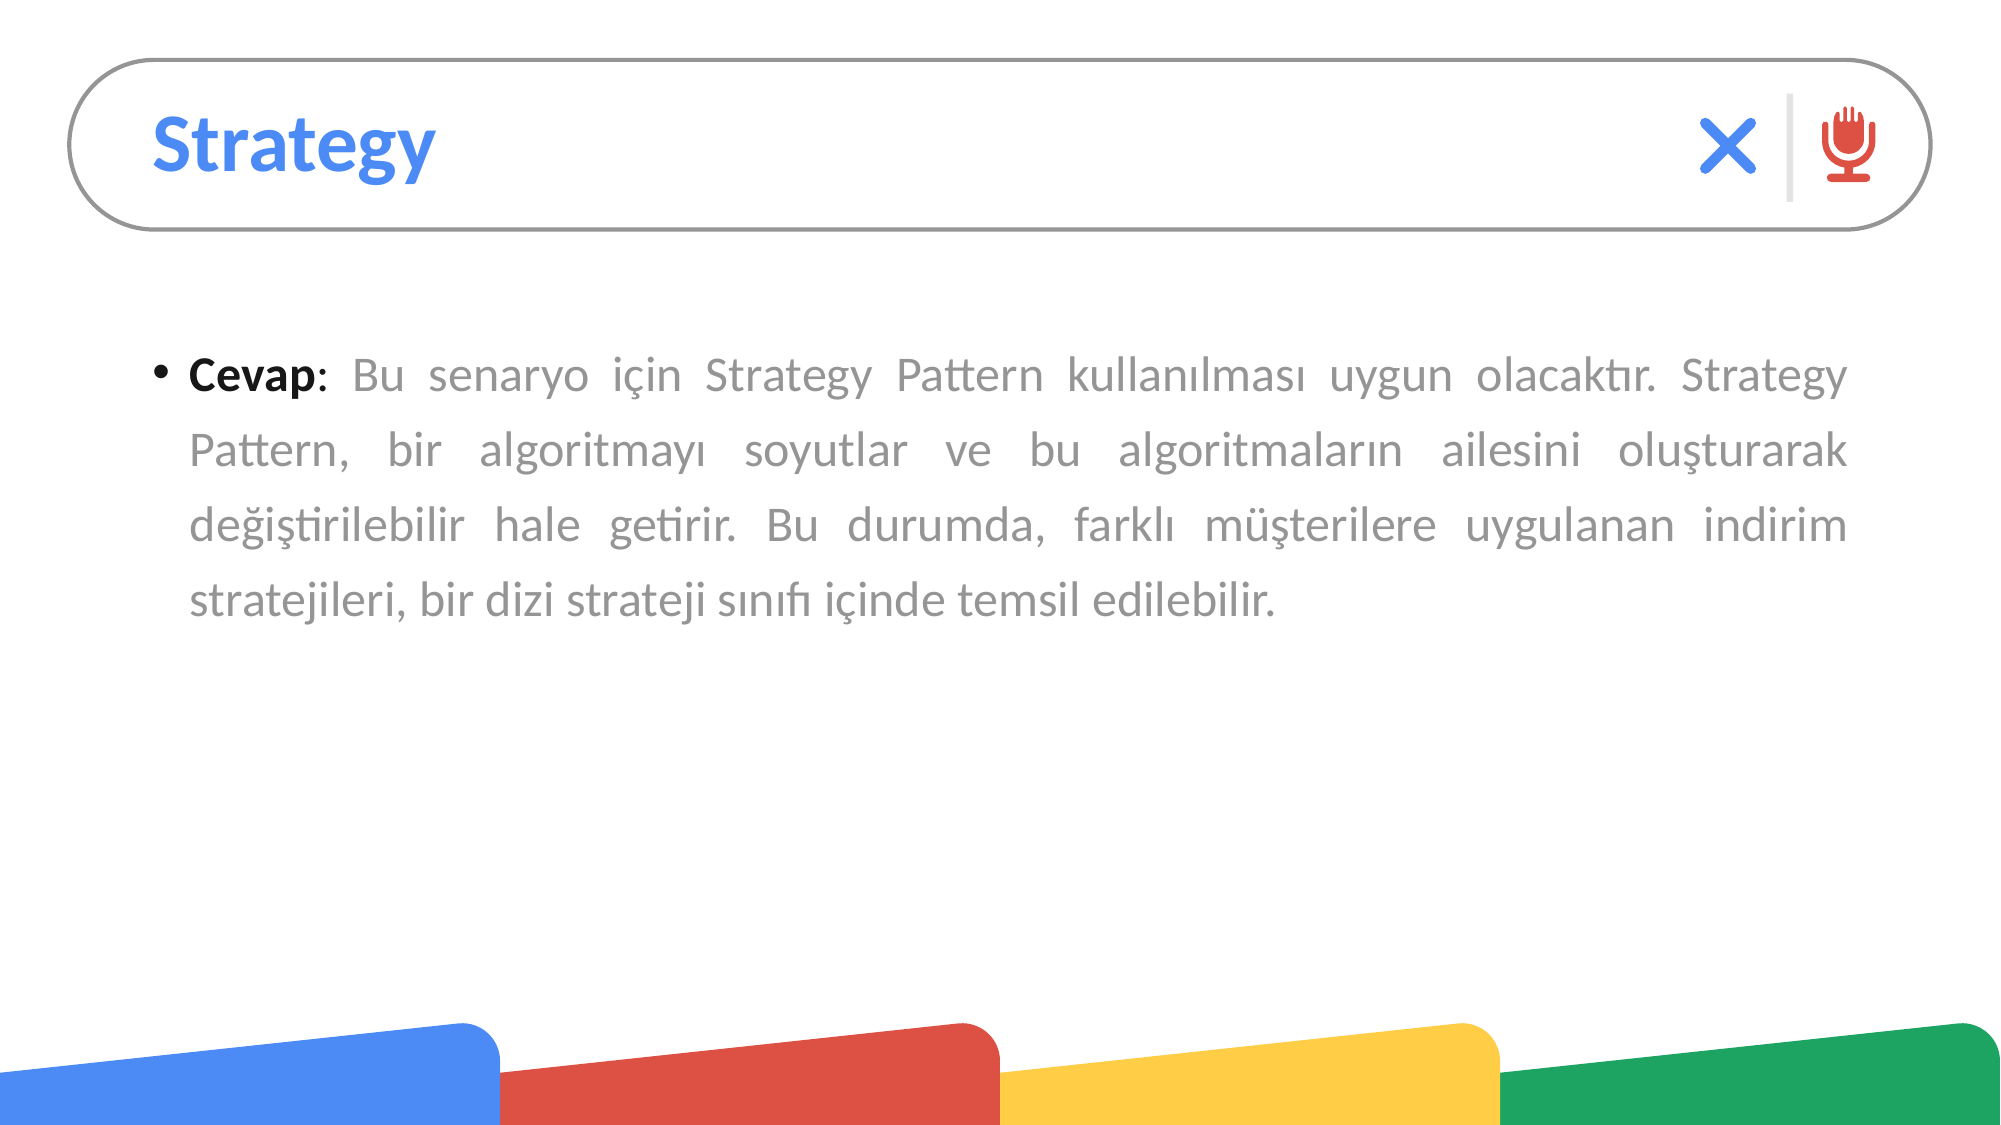

# Strategy

Cevap: Bu senaryo için Strategy Pattern kullanılması uygun olacaktır. Strategy Pattern, bir algoritmayı soyutlar ve bu algoritmaların ailesini oluşturarak değiştirilebilir hale getirir. Bu durumda, farklı müşterilere uygulanan indirim stratejileri, bir dizi strateji sınıfı içinde temsil edilebilir.